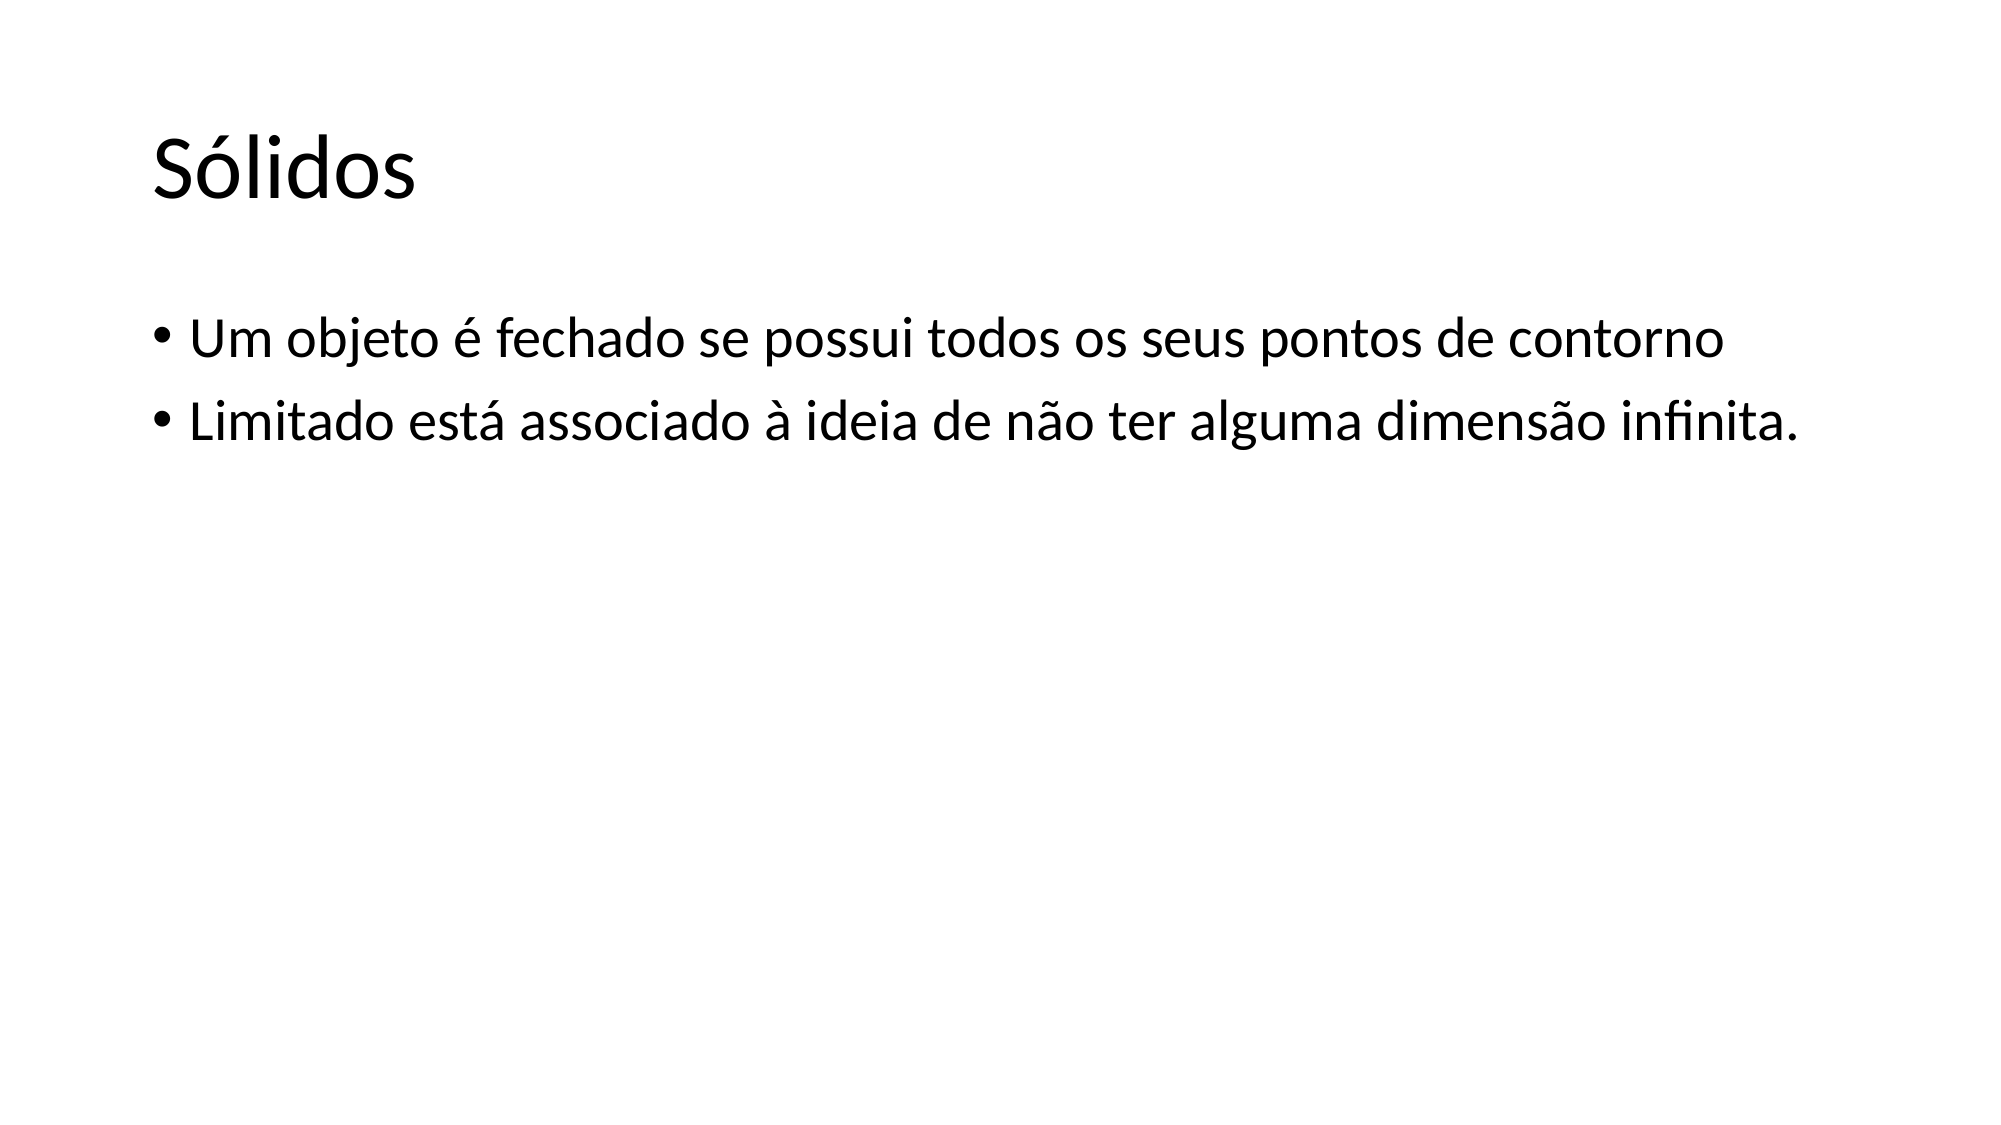

# Sólidos
Um objeto é fechado se possui todos os seus pontos de contorno
Limitado está associado à ideia de não ter alguma dimensão infinita.